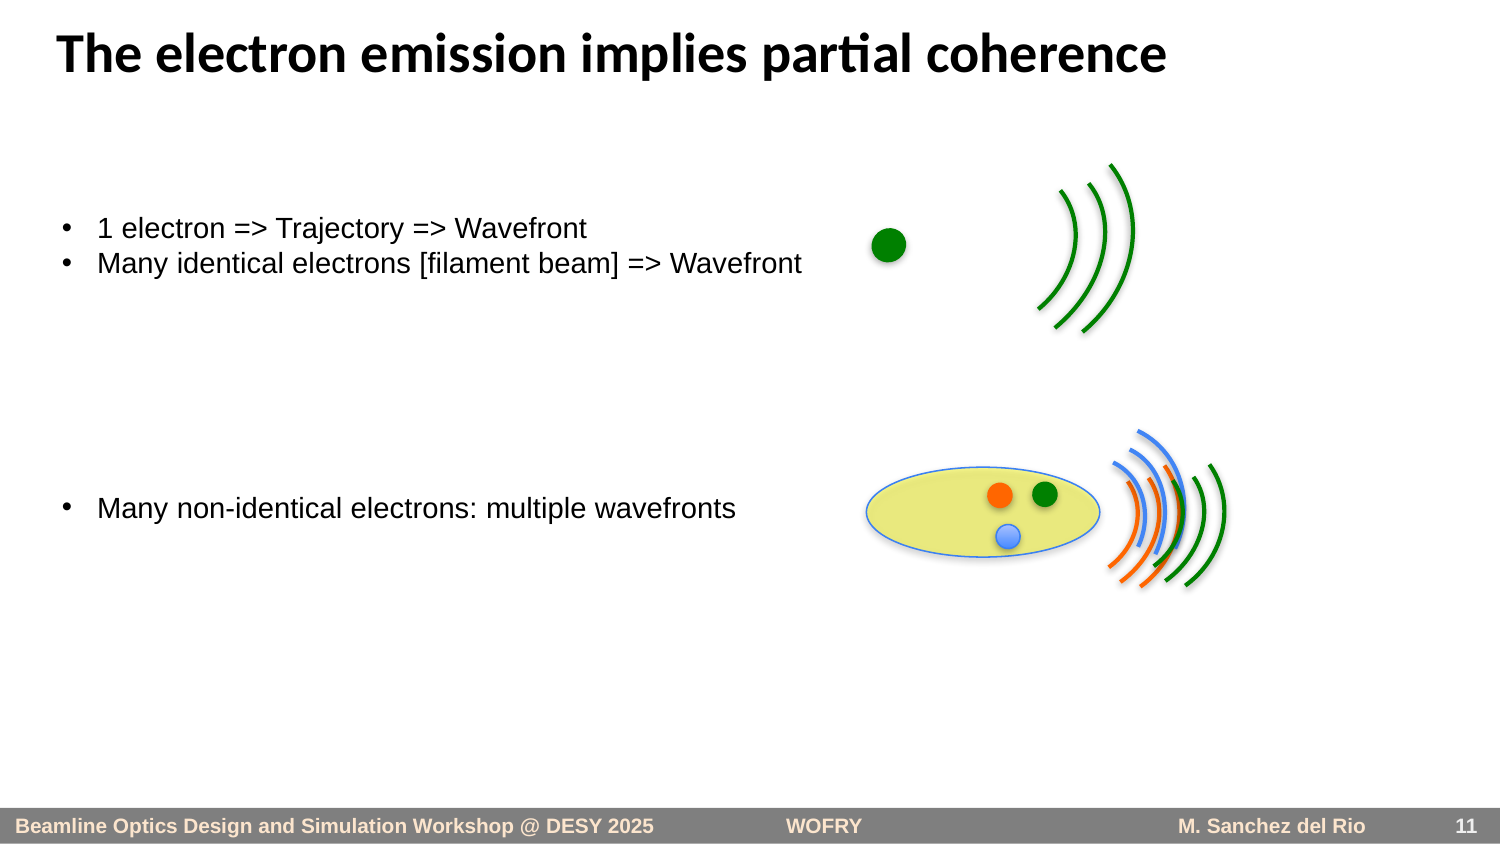

The electron emission implies partial coherence

1 electron => Trajectory => Wavefront
Many identical electrons [filament beam] => Wavefront
Many non-identical electrons: multiple wavefronts

11